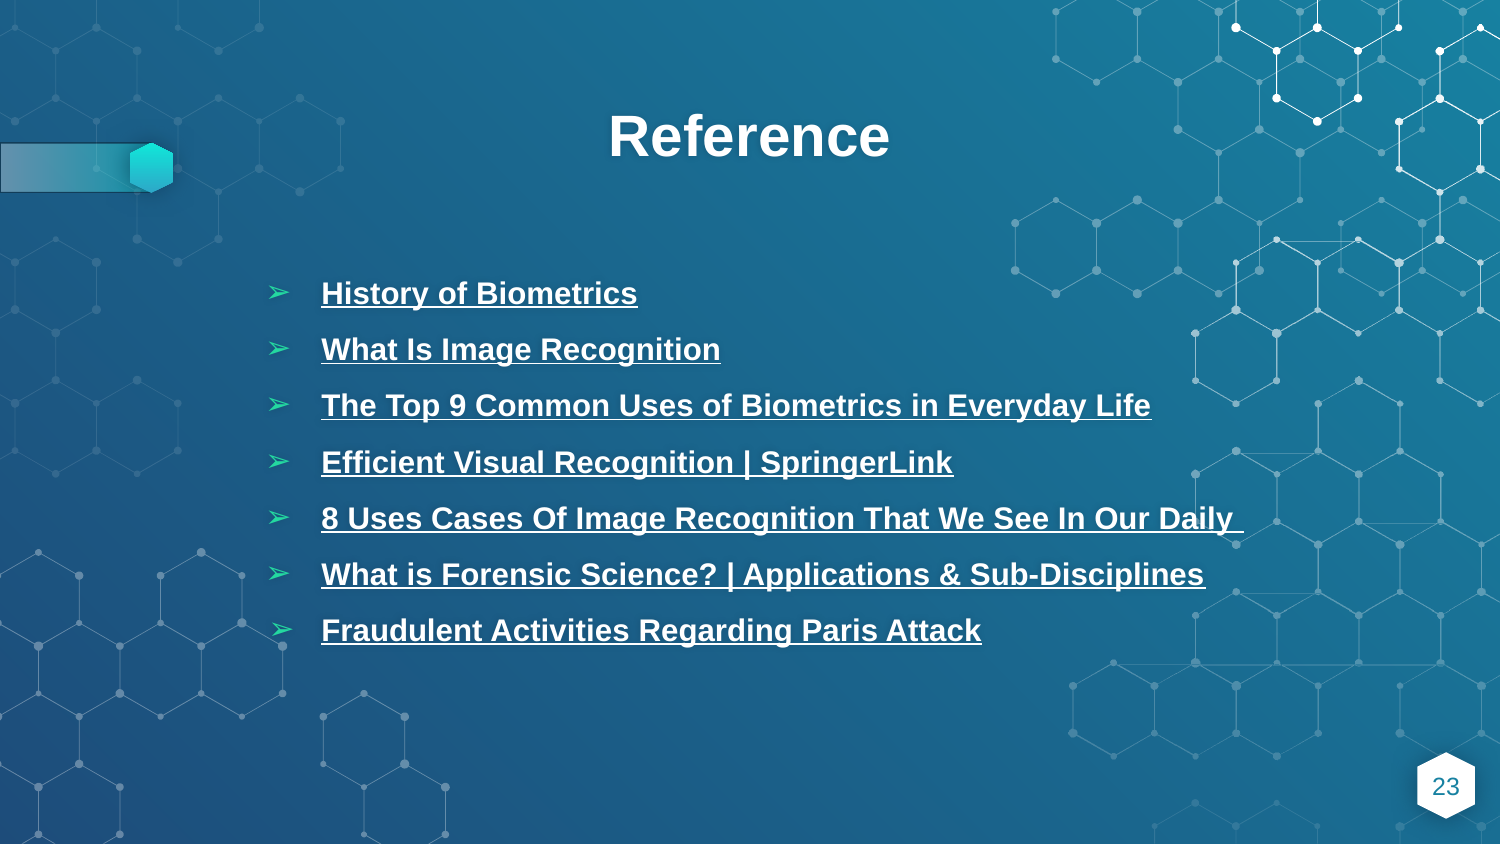

# Reference
History of Biometrics
What Is Image Recognition
The Top 9 Common Uses of Biometrics in Everyday Life
Efficient Visual Recognition | SpringerLink
8 Uses Cases Of Image Recognition That We See In Our Daily
What is Forensic Science? | Applications & Sub-Disciplines
Fraudulent Activities Regarding Paris Attack
23